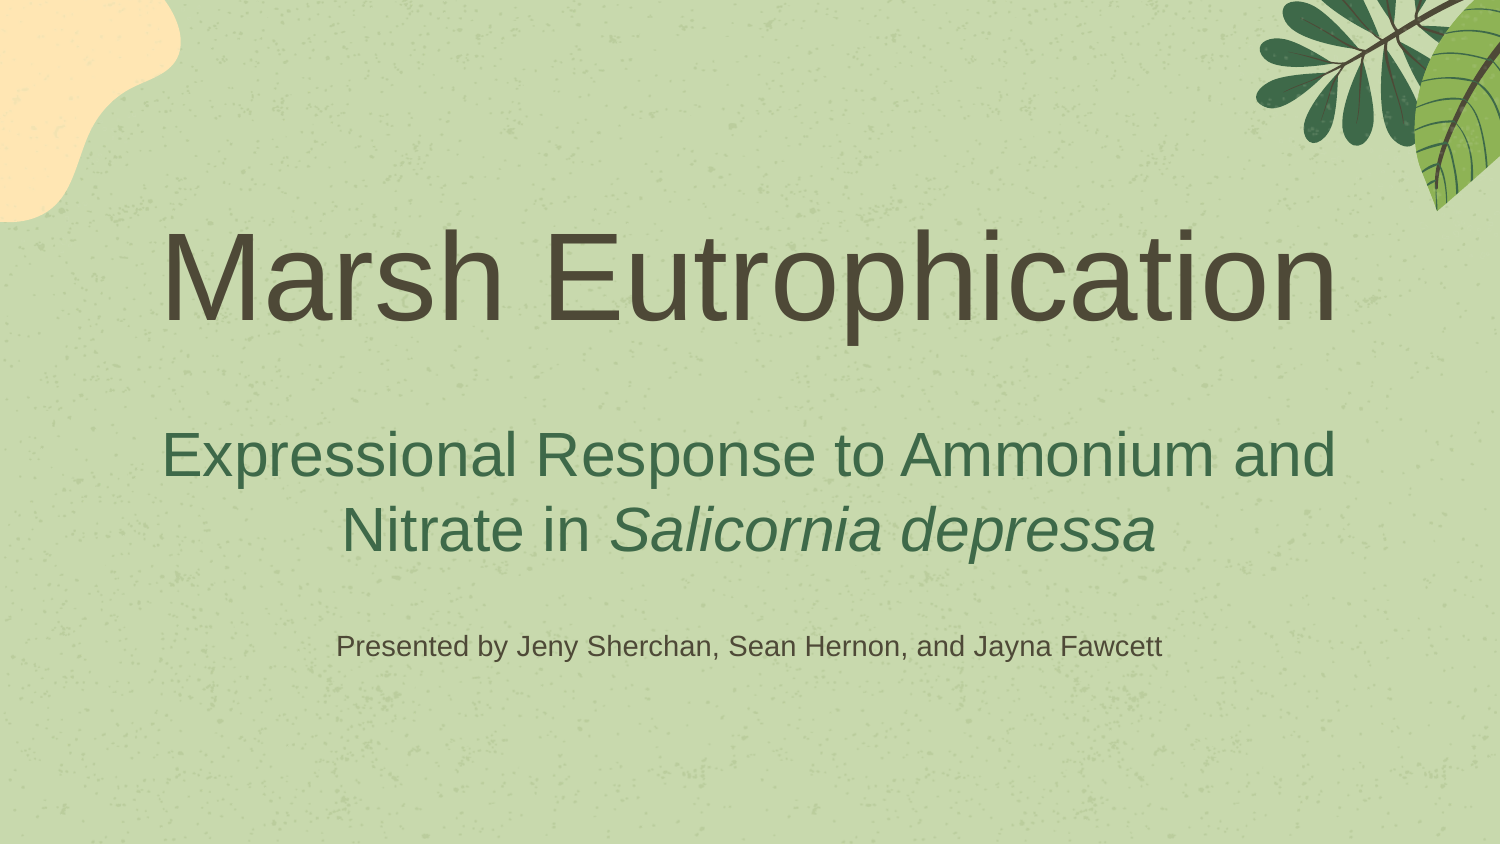

Marsh Eutrophication
# Expressional Response to Ammonium and Nitrate in Salicornia depressa
Presented by Jeny Sherchan, Sean Hernon, and Jayna Fawcett